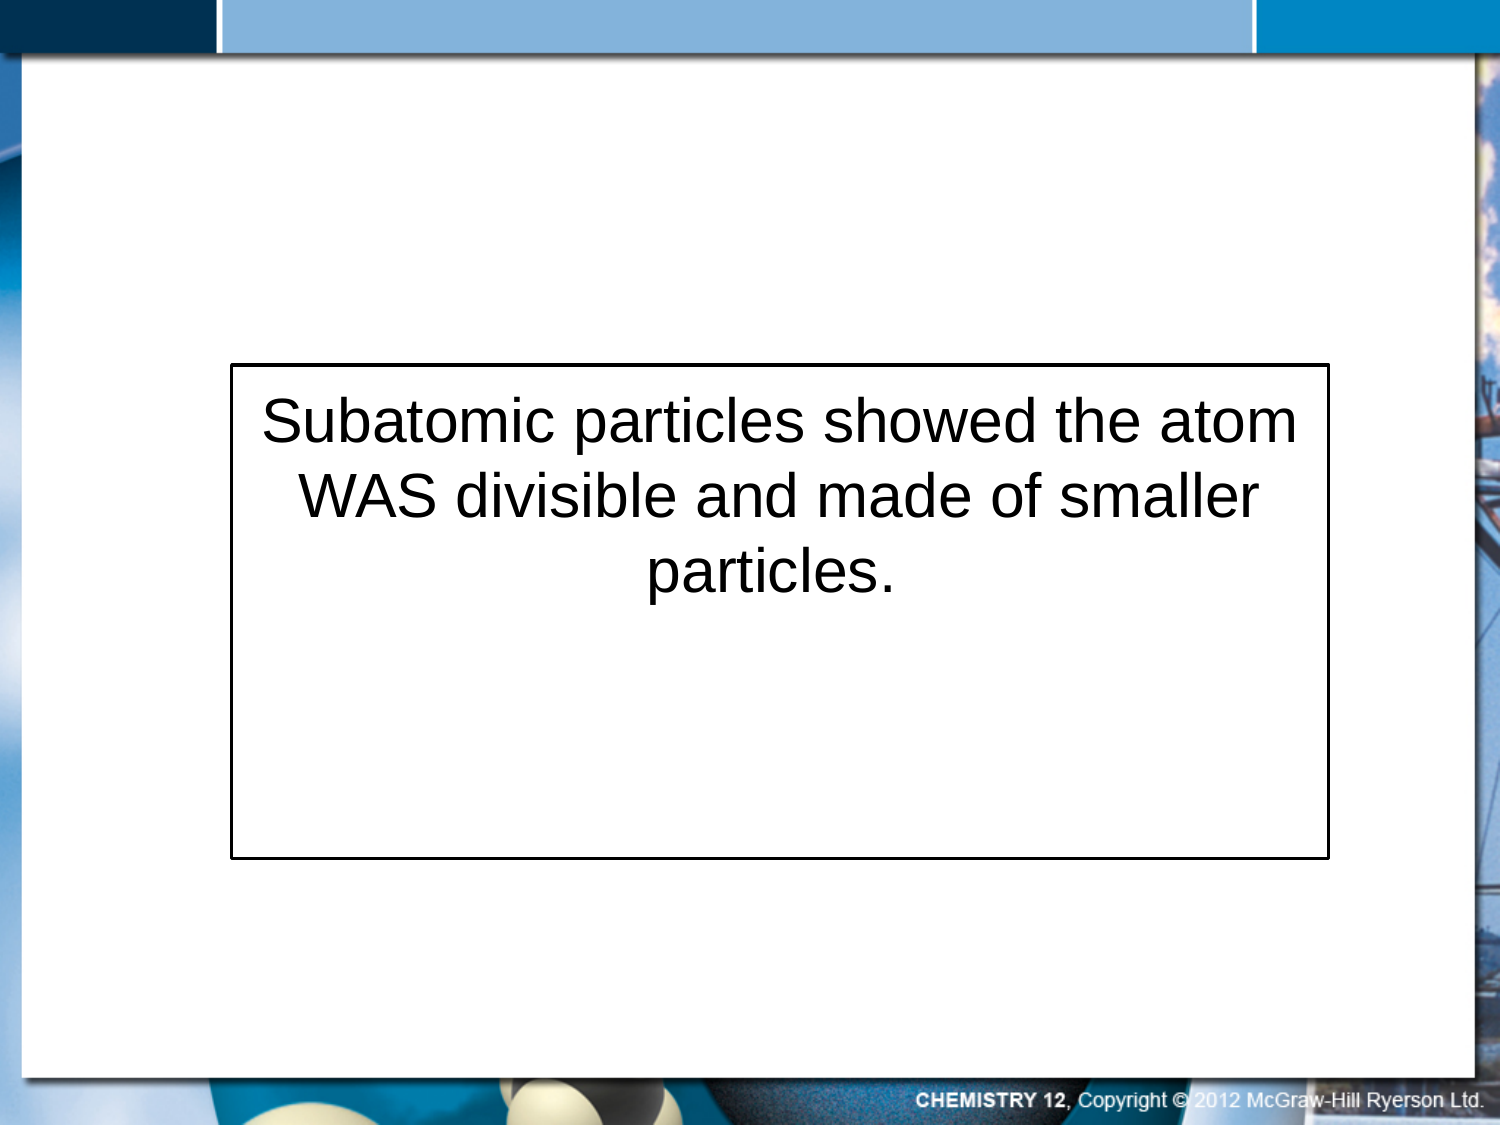

Subatomic particles showed the atom WAS divisible and made of smaller particles.